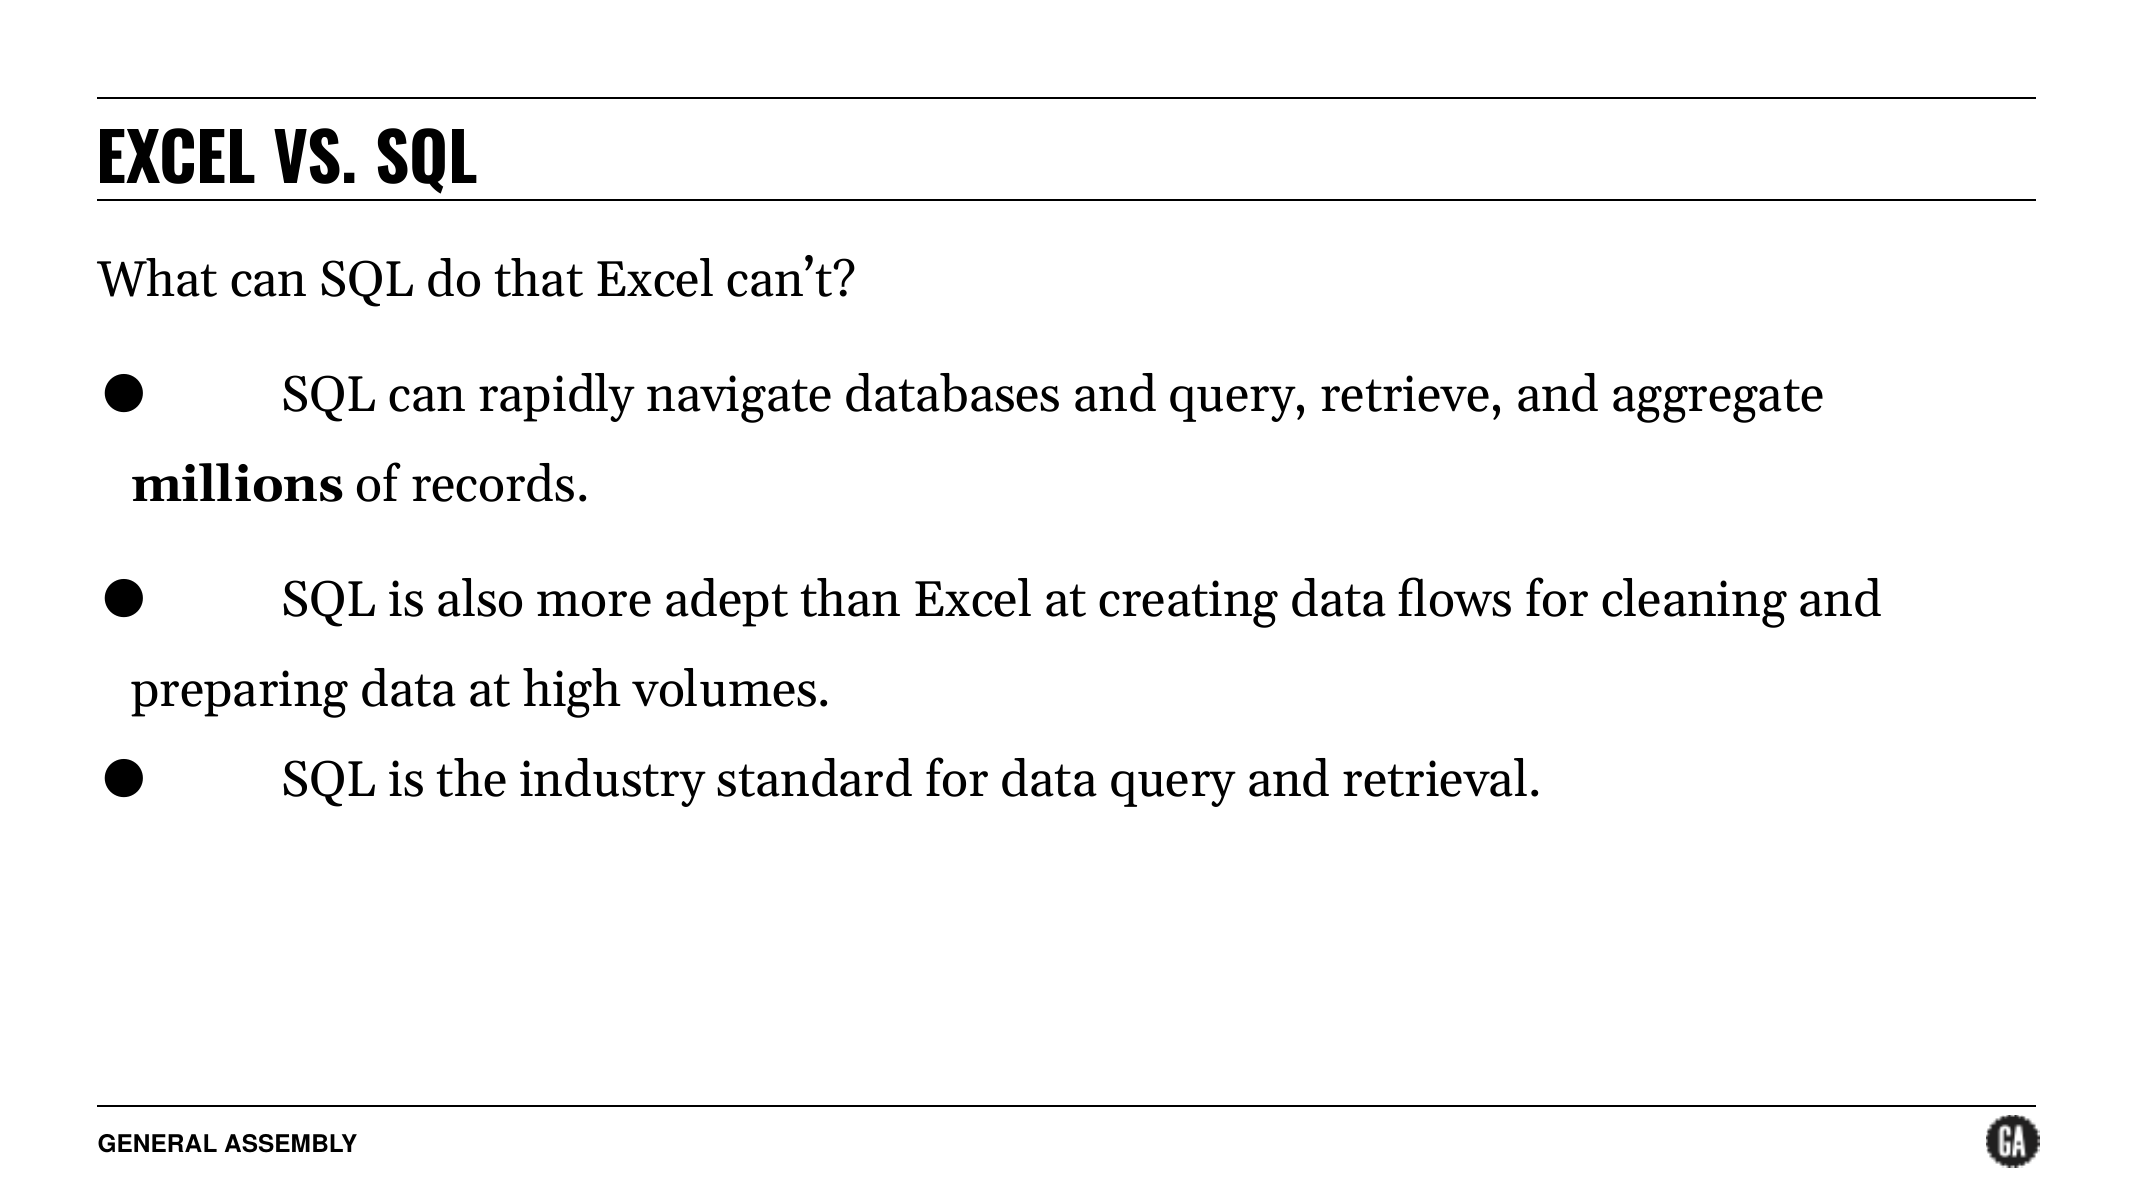

# EXCEL VS. SQL
What can SQL do that Excel can’t?
 	SQL can rapidly navigate databases and query, retrieve, and aggregate millions of records.
 	SQL is also more adept than Excel at creating data flows for cleaning and preparing data at high volumes.
 	SQL is the industry standard for data query and retrieval.